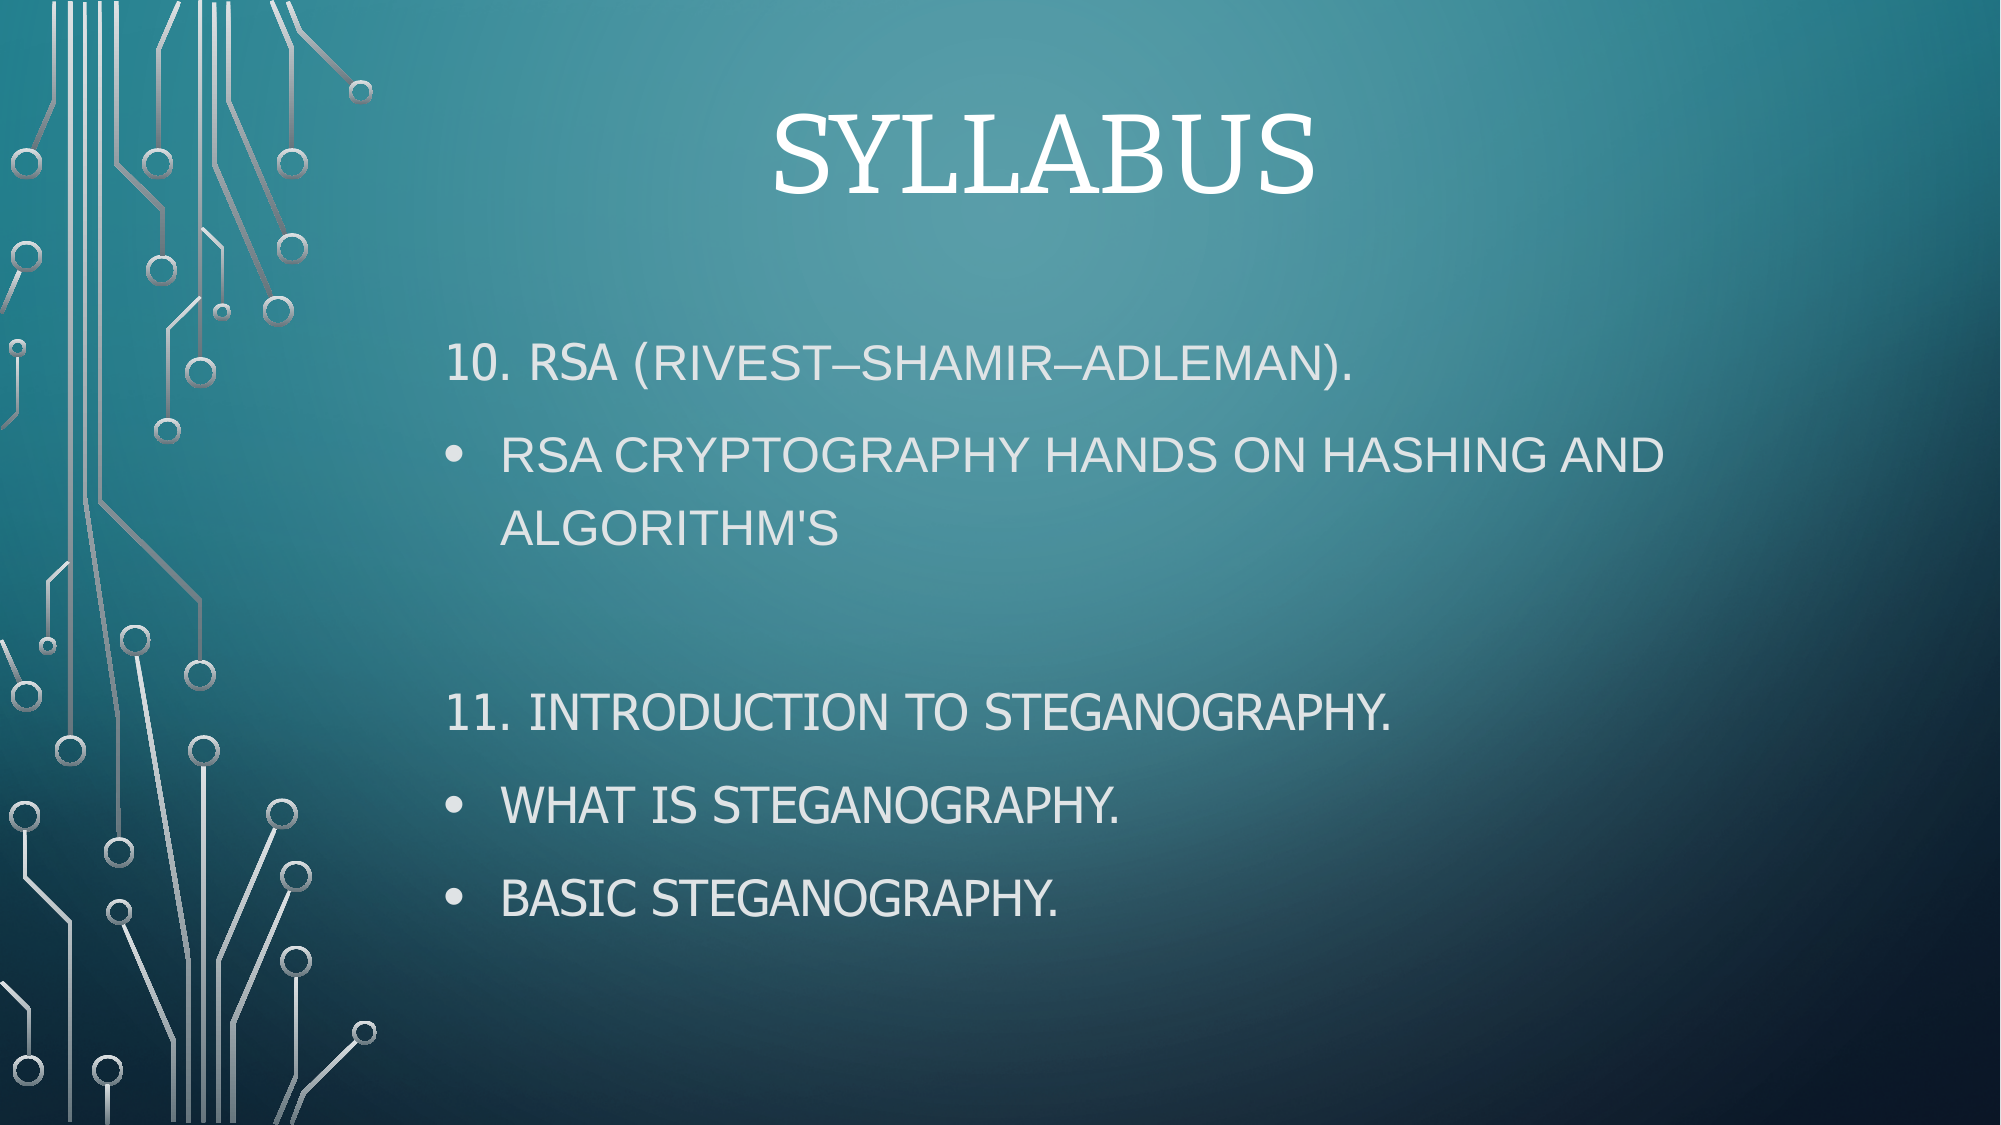

# SYLLABUS
10. RSA (Rivest–Shamir–Adleman).
RSA Cryptography hands on Hashing And Algorithm's

11. Introduction to steganography.
What is steganography.
Basic steganography.